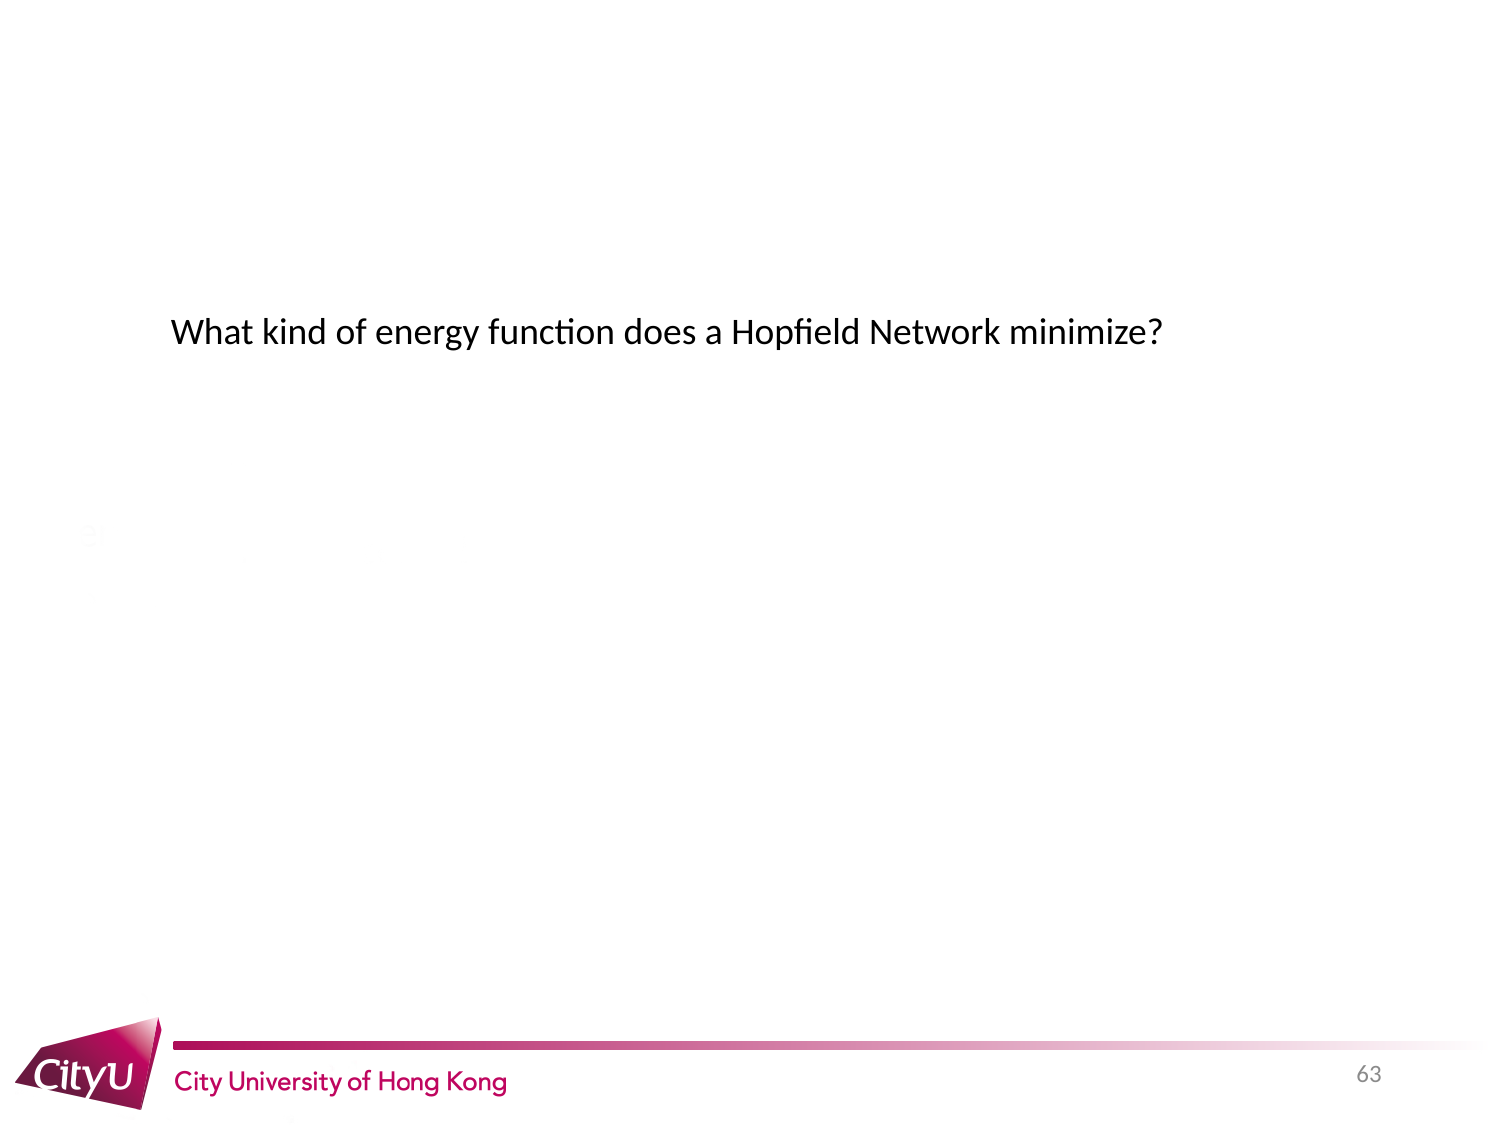

What kind of energy function does a Hopfield Network minimize?
63